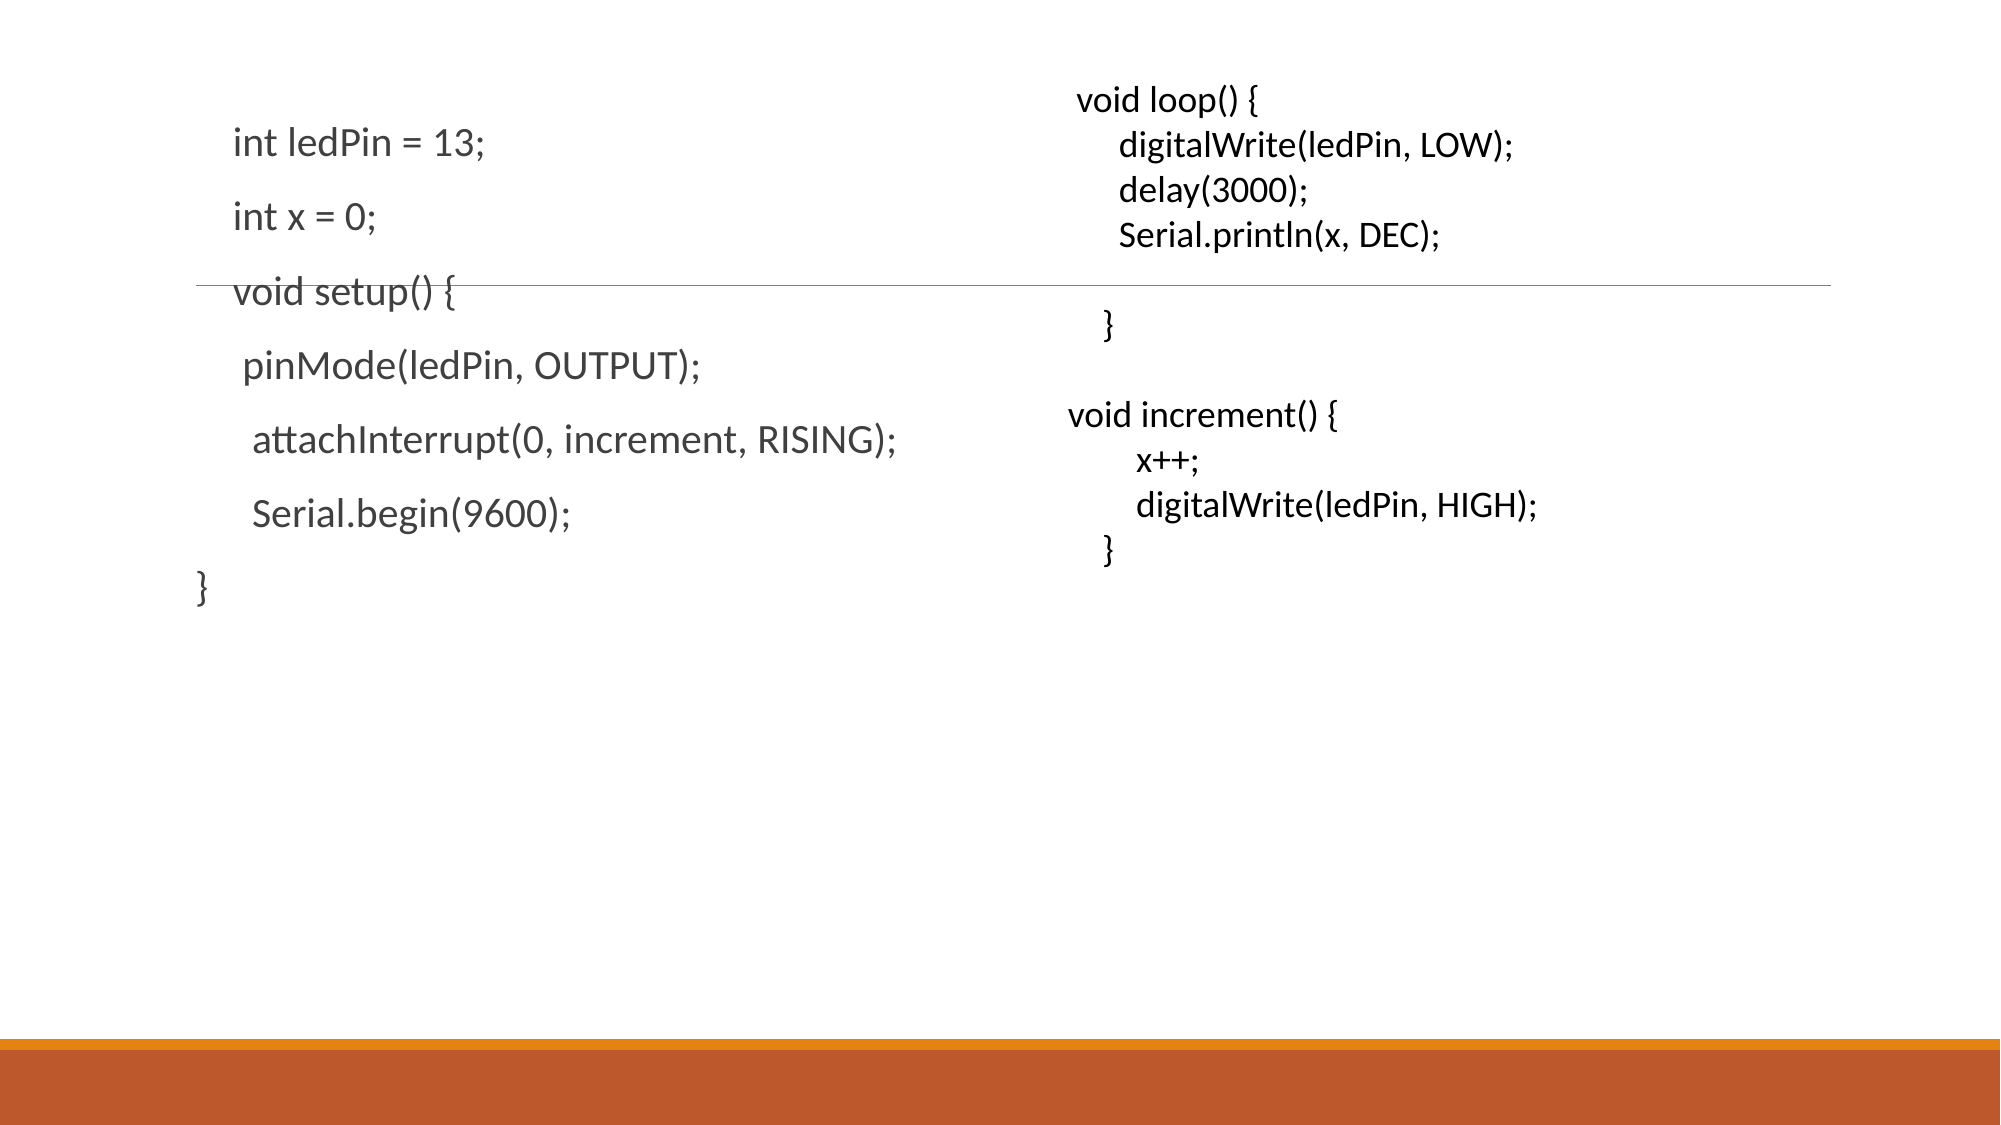

int ledPin = 13;
    int x = 0;
    void setup() {
     pinMode(ledPin, OUTPUT);
      attachInterrupt(0, increment, RISING);
      Serial.begin(9600);
}

 void loop() {
      digitalWrite(ledPin, LOW);
      delay(3000);
      Serial.println(x, DEC);

    }

void increment() {
        x++;
        digitalWrite(ledPin, HIGH);
    }